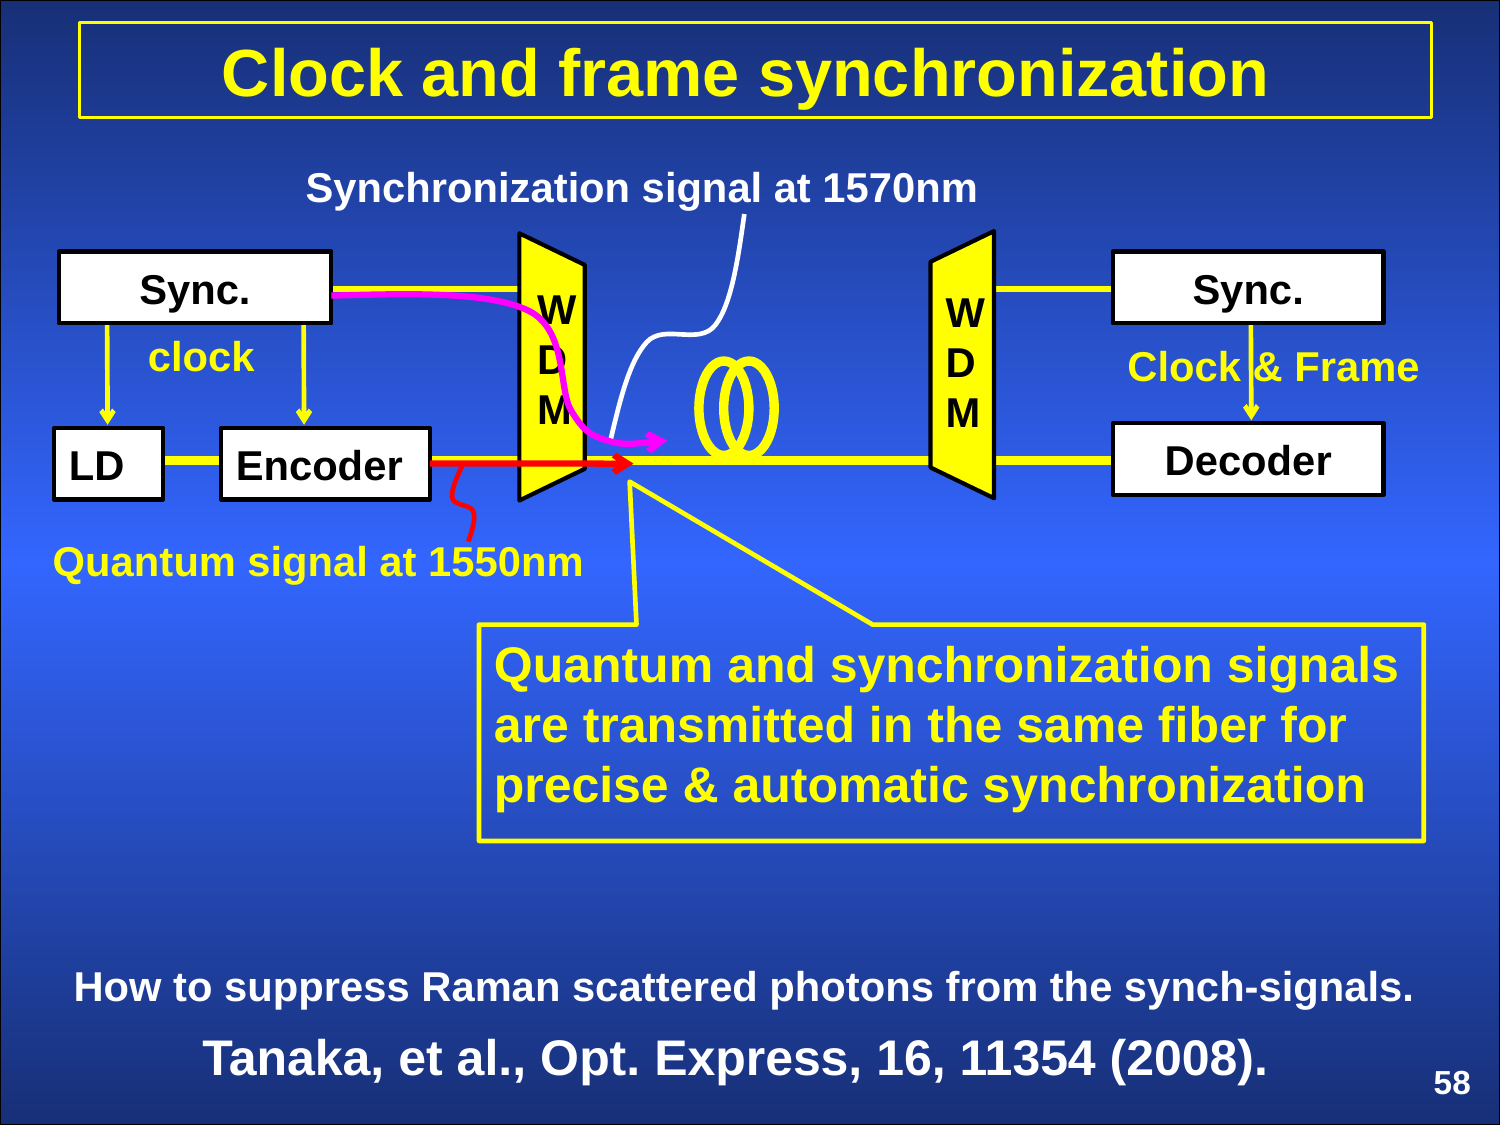

Clock and frame synchronization
Synchronization signal at 1570nm

Sync.
Sync.
W
D
M
W
D
M

clock
Clock & Frame

Decoder
LD
Encoder

Quantum signal at 1550nm
Quantum and synchronization signals
are transmitted in the same fiber for
precise & automatic synchronization
How to suppress Raman scattered photons from the synch-signals.
Tanaka, et al., Opt. Express, 16, 11354 (2008).